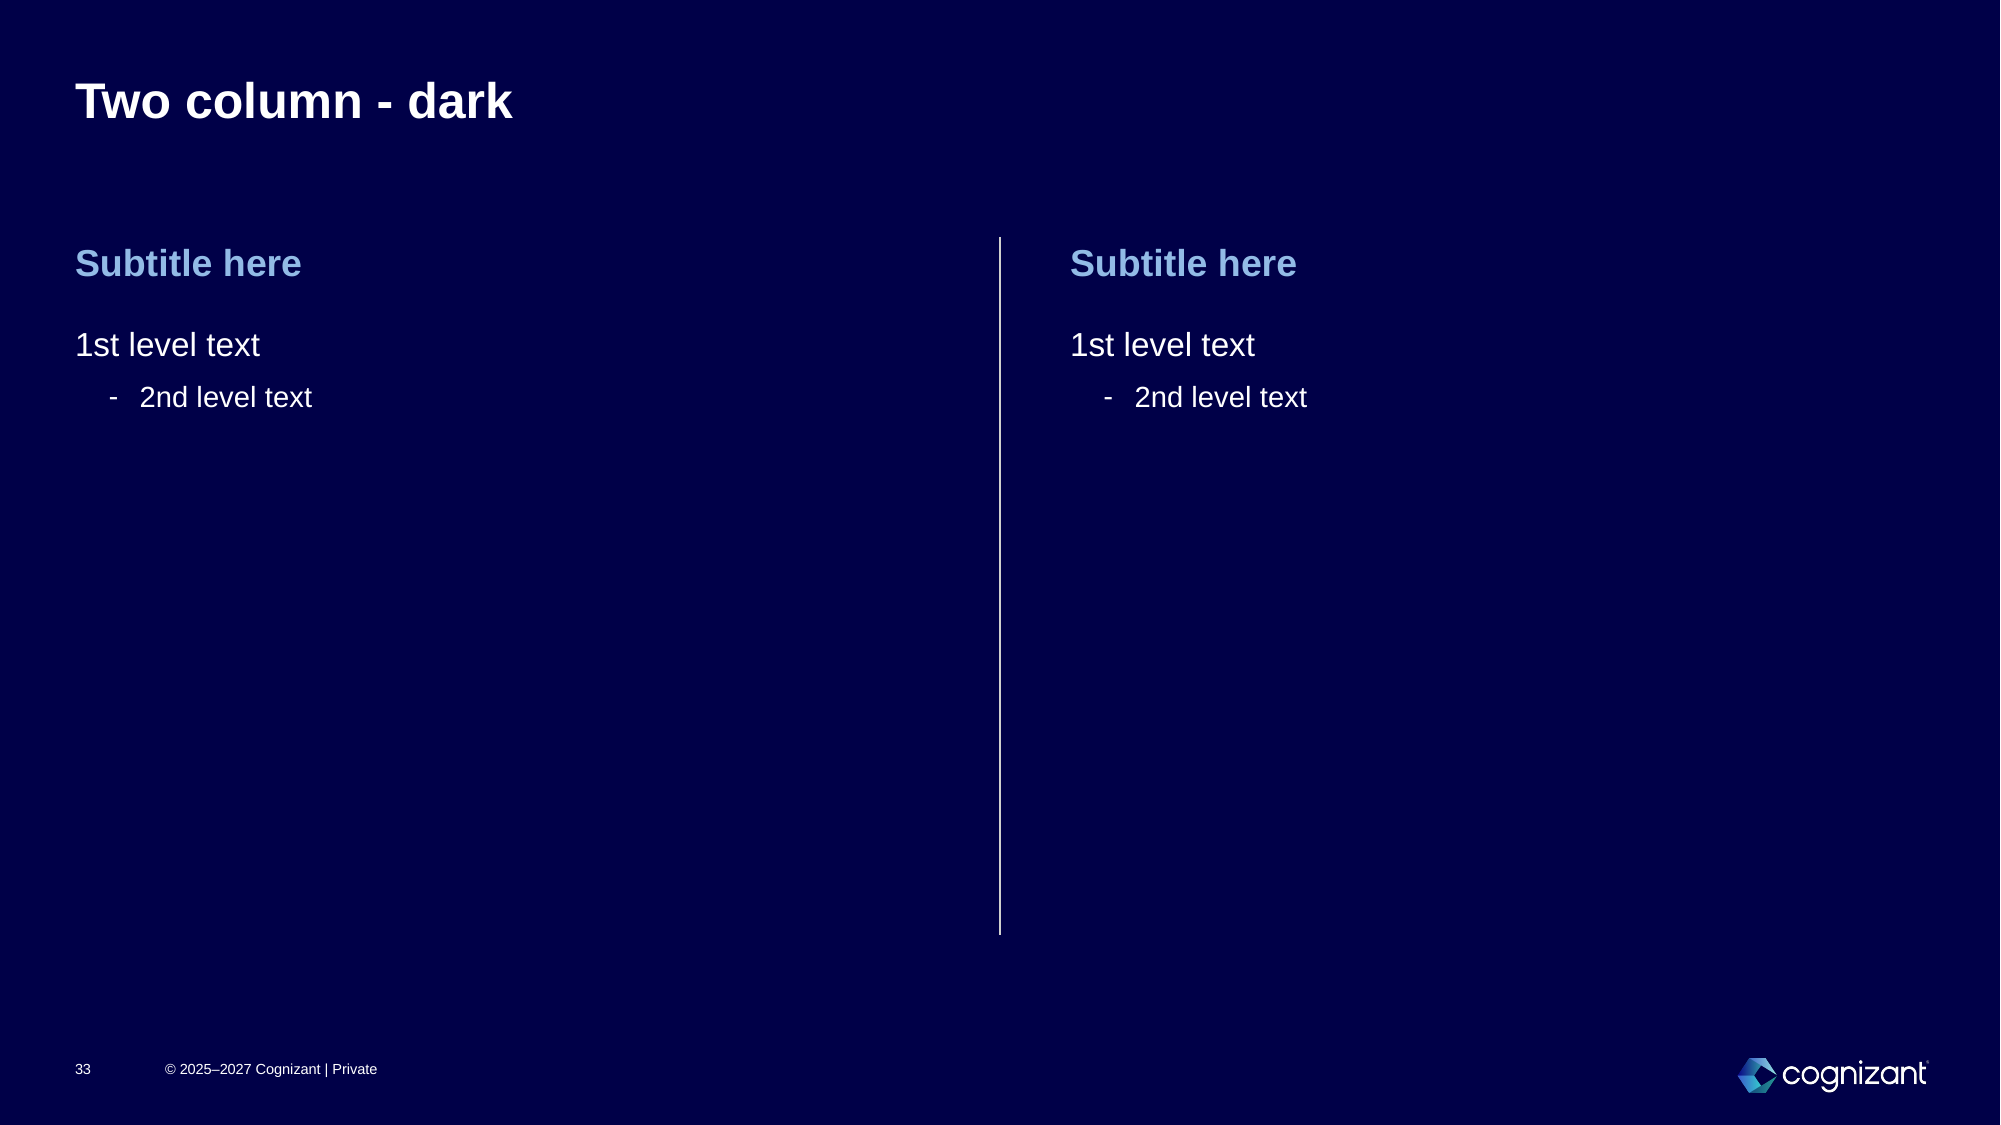

# Two column - dark
Subtitle here
Subtitle here
1st level text
2nd level text
1st level text
2nd level text
33
© 2025–2027 Cognizant | Private